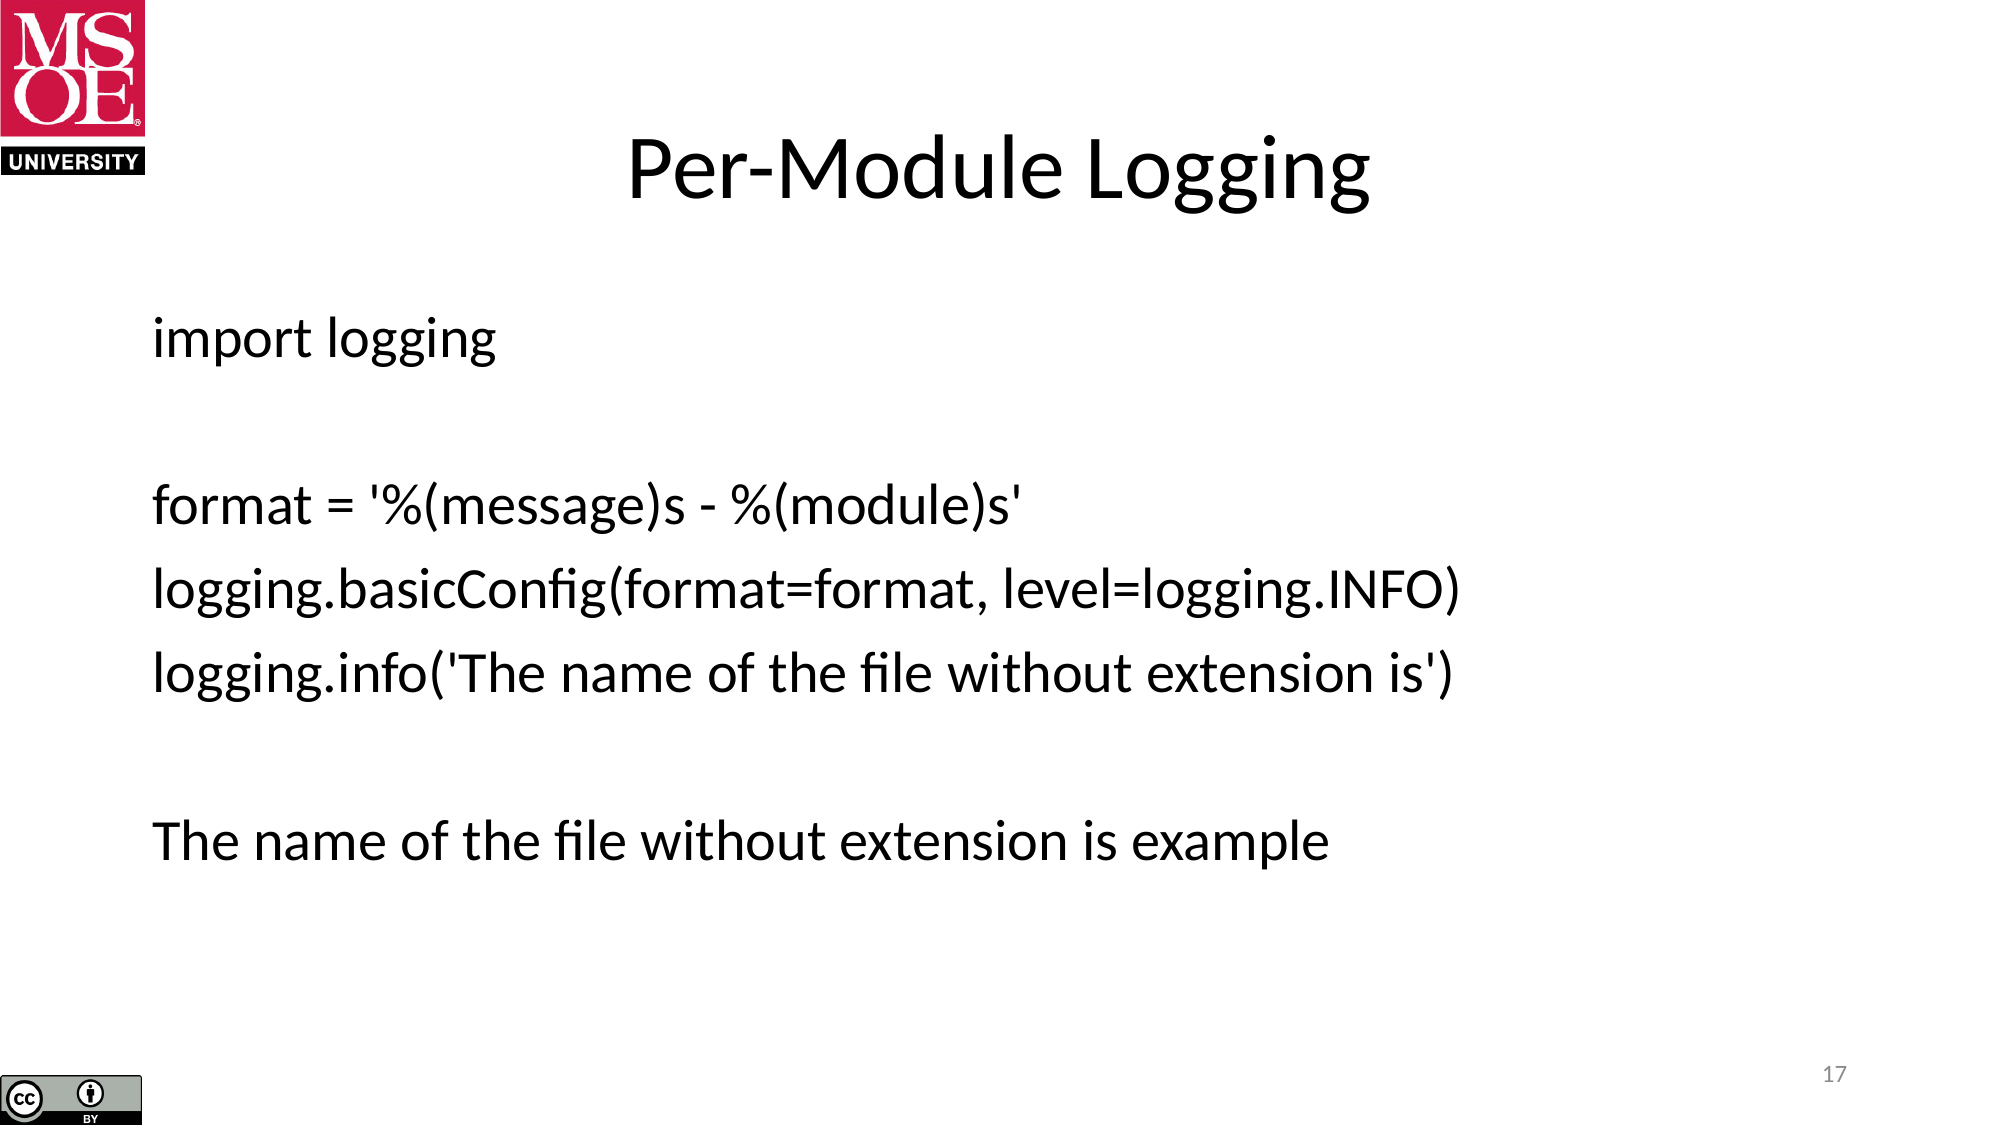

# Per-Module Logging
import logging

format = '%(message)s - %(module)s'
logging.basicConfig(format=format, level=logging.INFO)
logging.info('The name of the file without extension is')

The name of the file without extension is example
17